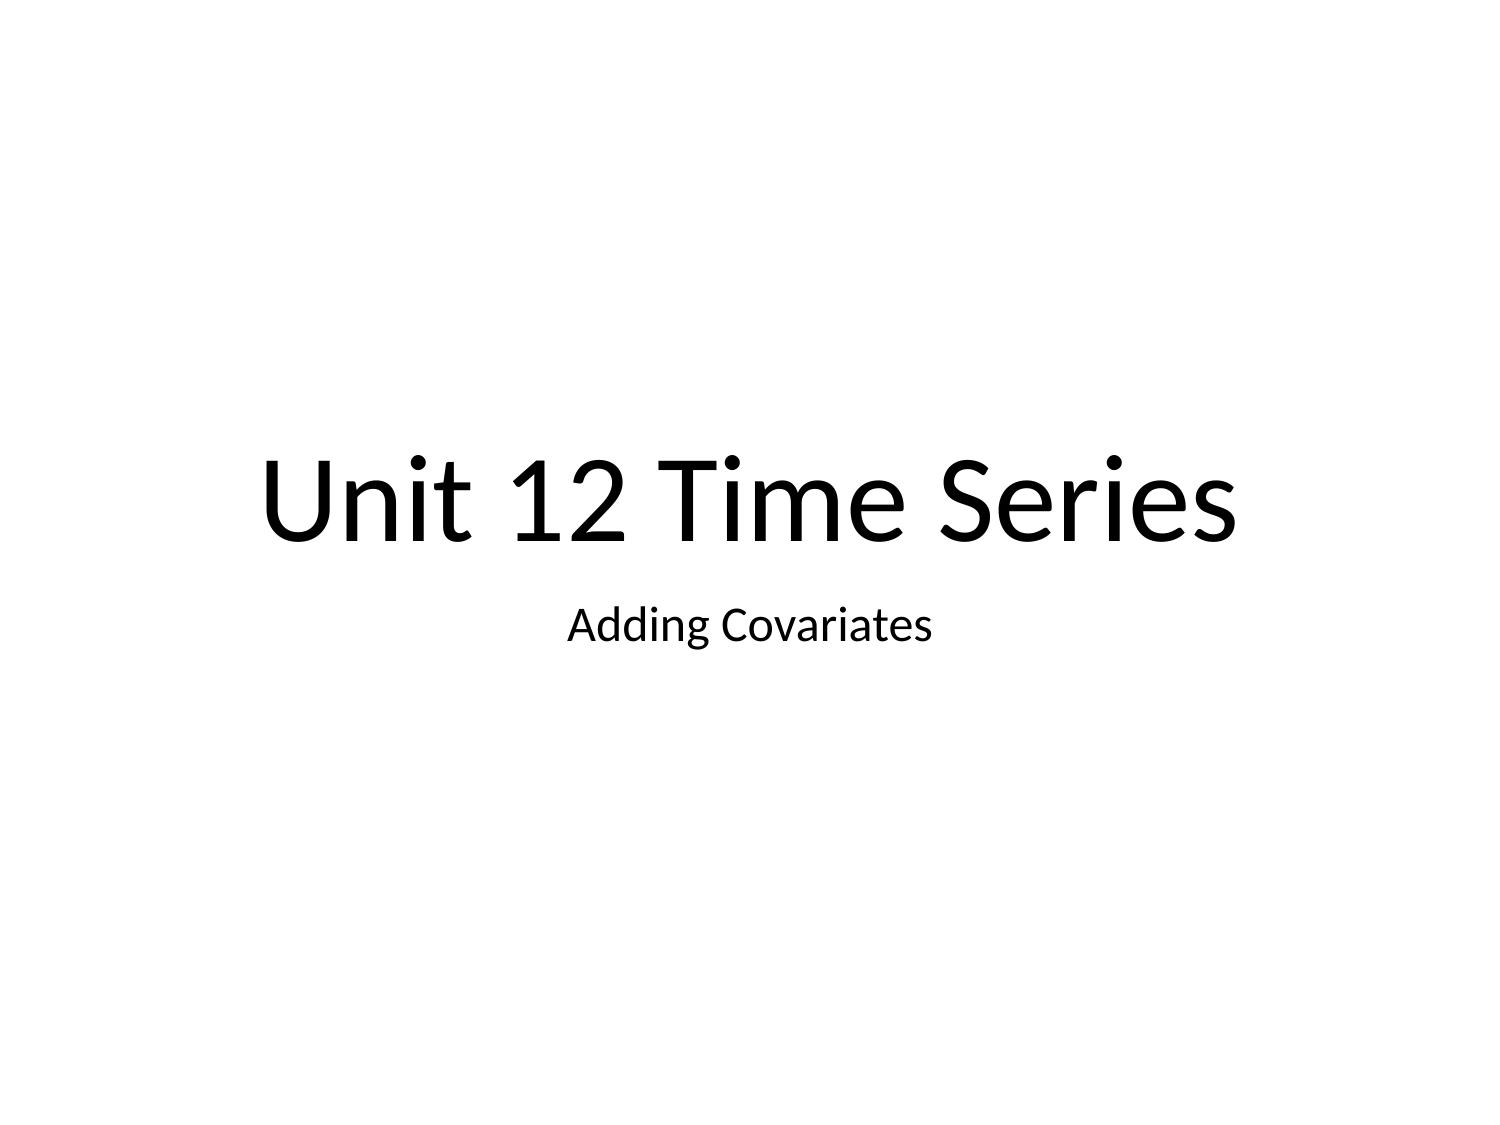

# Unit 12 Time Series
Adding Covariates